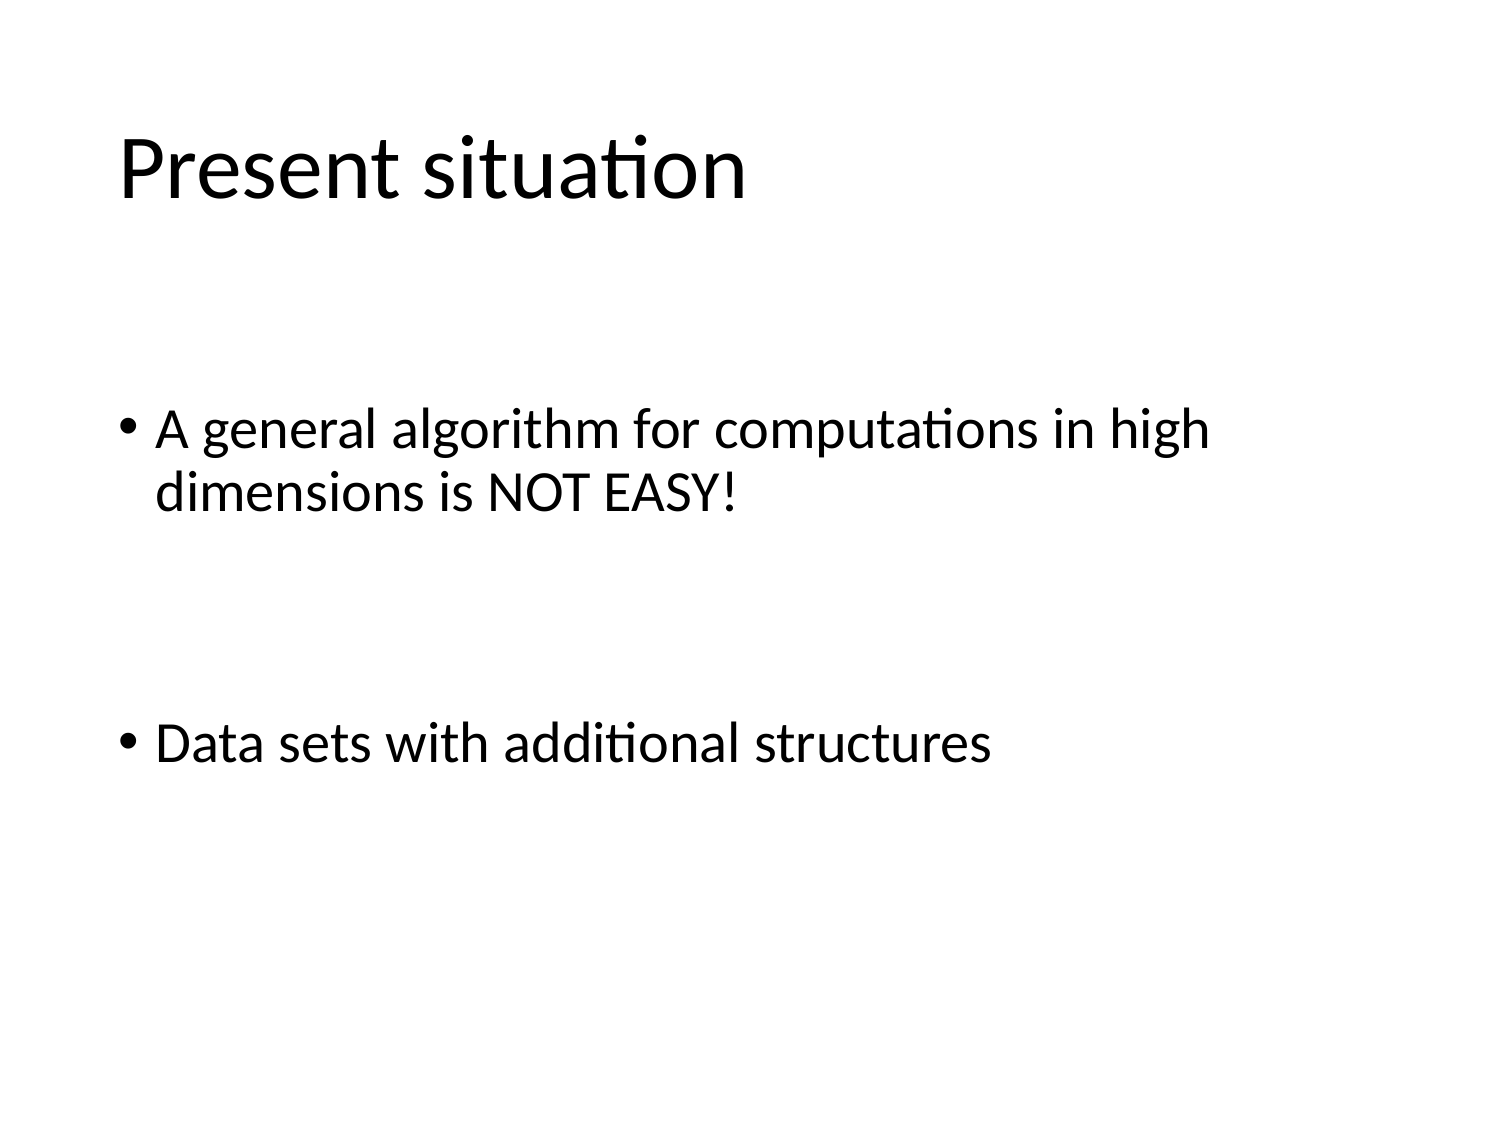

# Present situation

A general algorithm for computations in high dimensions is NOT EASY!

Data sets with additional structures